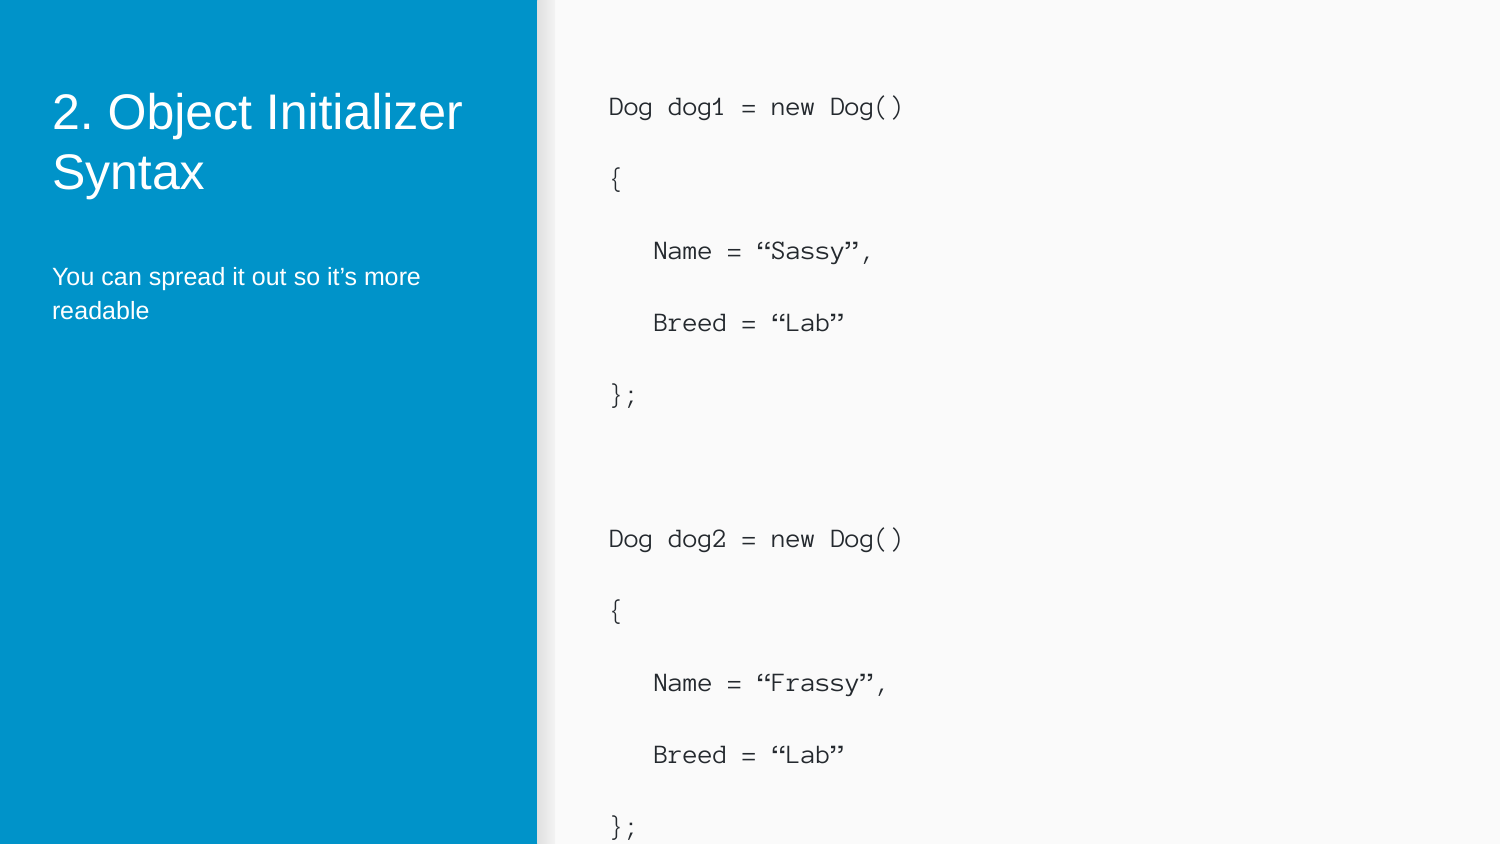

# 2. Object Initializer Syntax
Dog dog1 = new Dog()
{
   Name = “Sassy”,
   Breed = “Lab”
};

Dog dog2 = new Dog()
{
   Name = “Frassy”,
   Breed = “Lab”
};

You can spread it out so it’s more readable